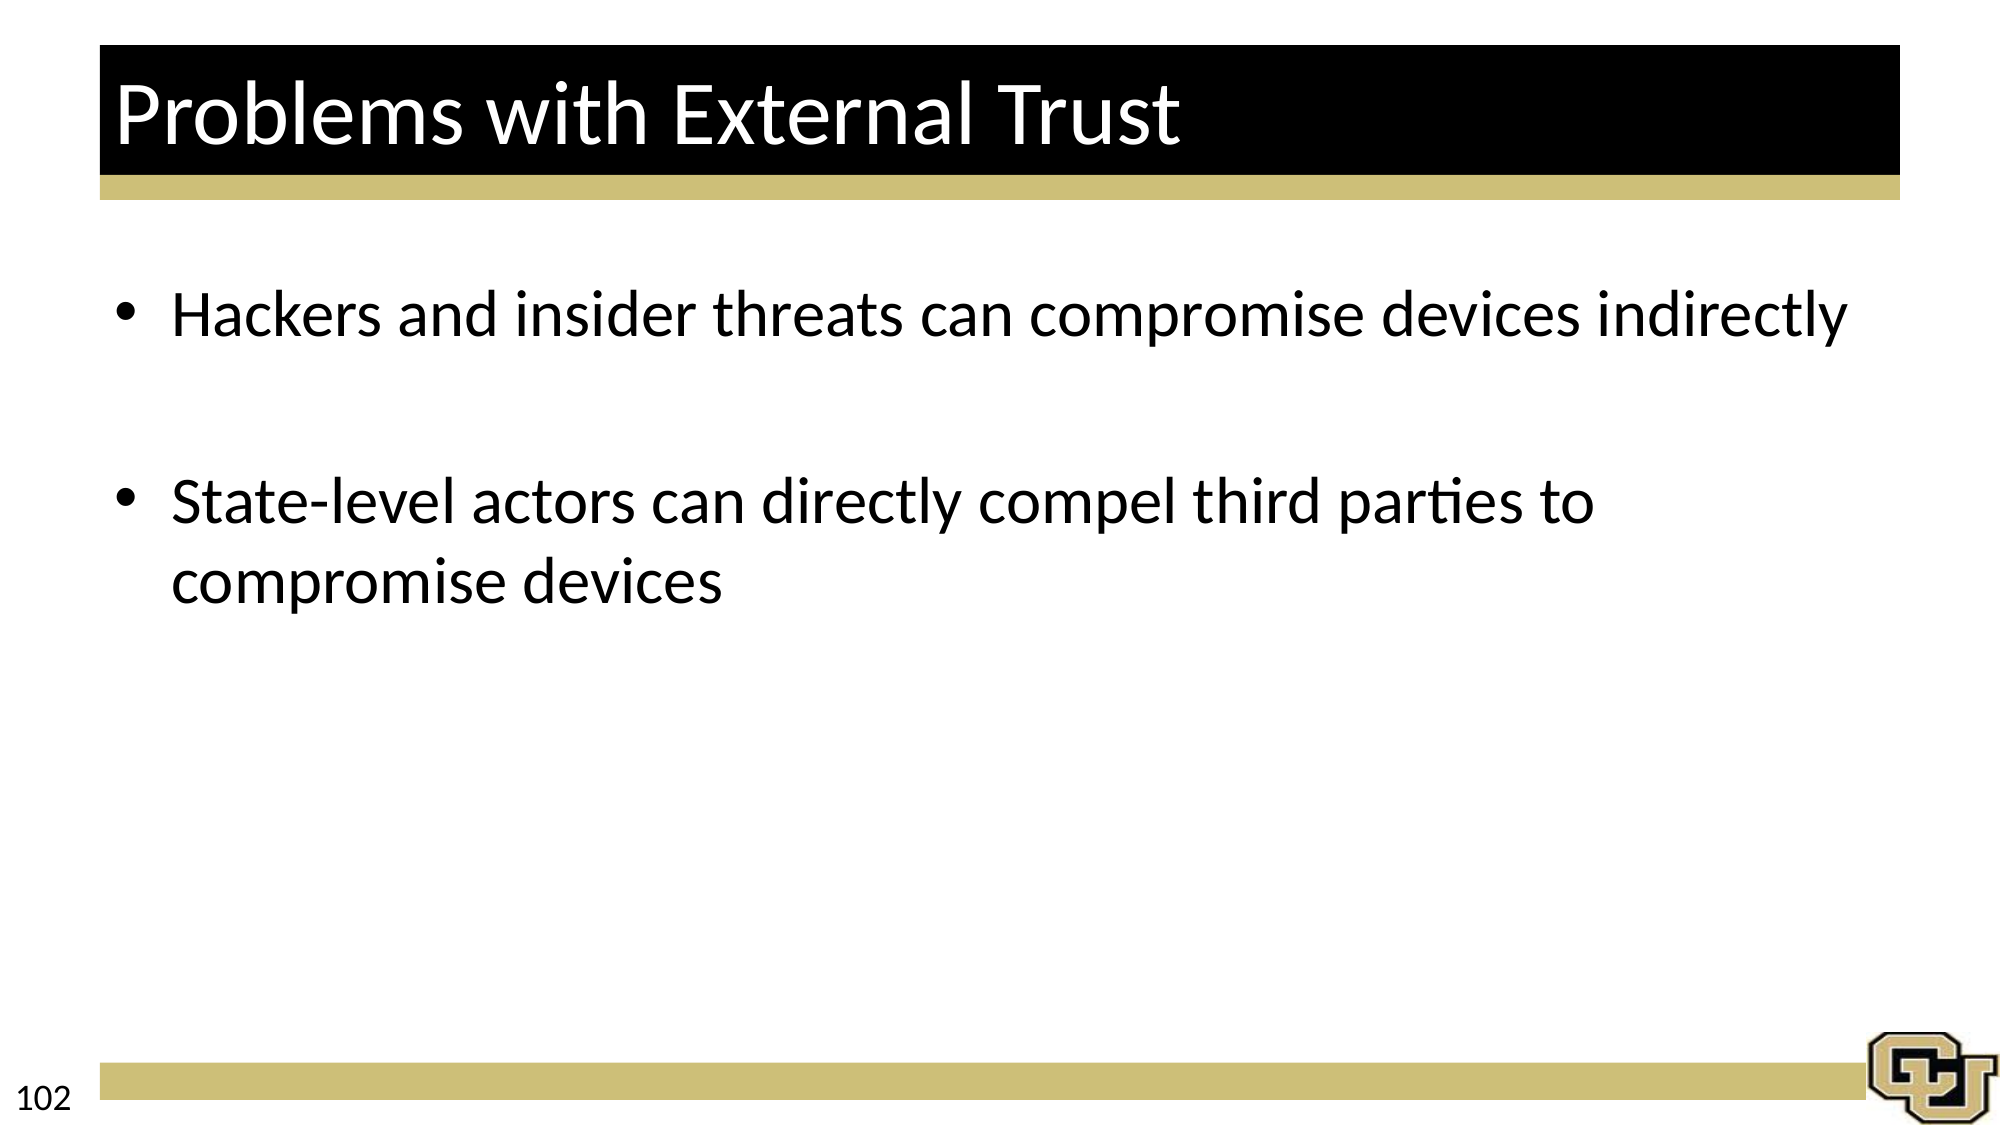

# Problems with External Trust
Hackers and insider threats can compromise devices indirectly

State-level actors can directly compel third parties to compromise devices
102